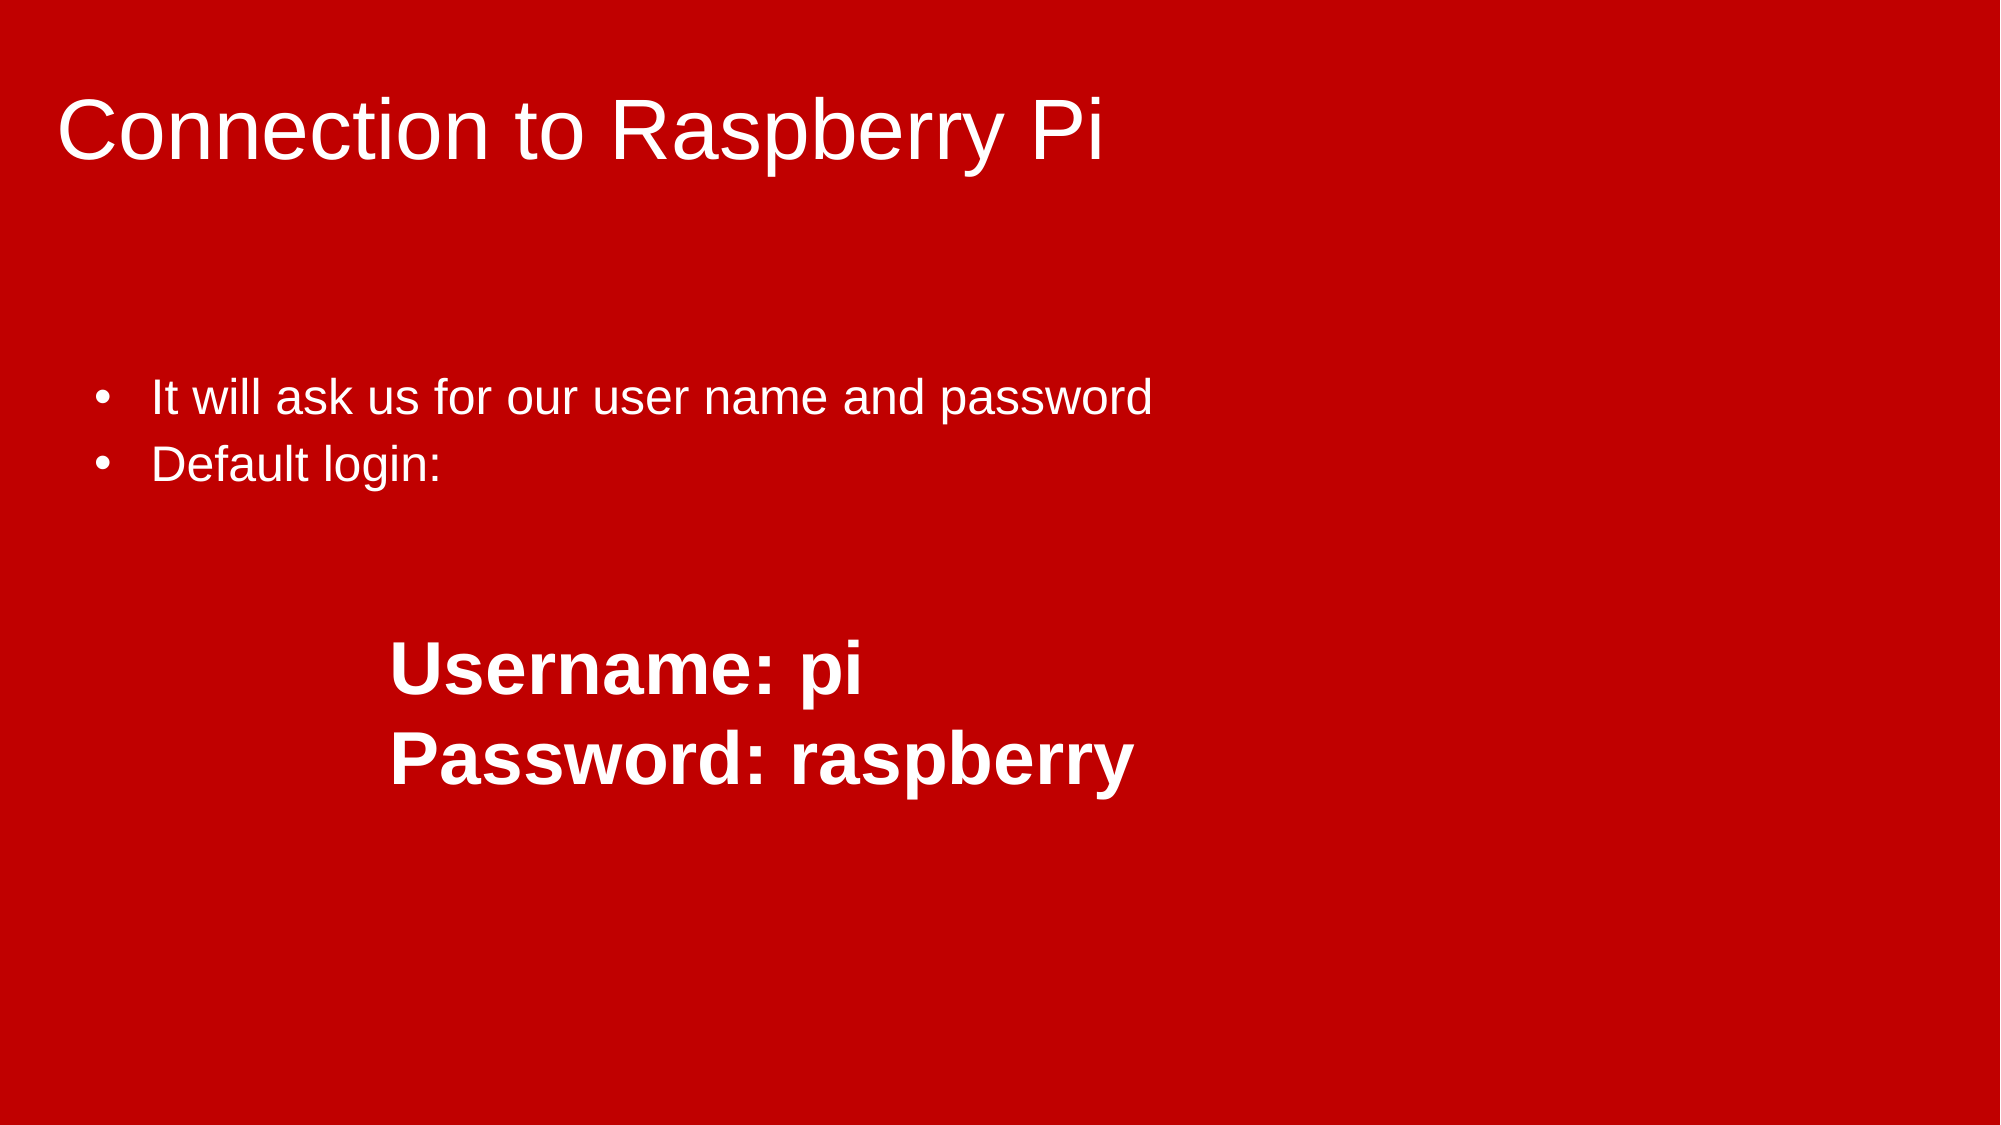

Connection to Raspberry Pi
It will ask us for our user name and password
Default login:

Username: pi
Password: raspberry